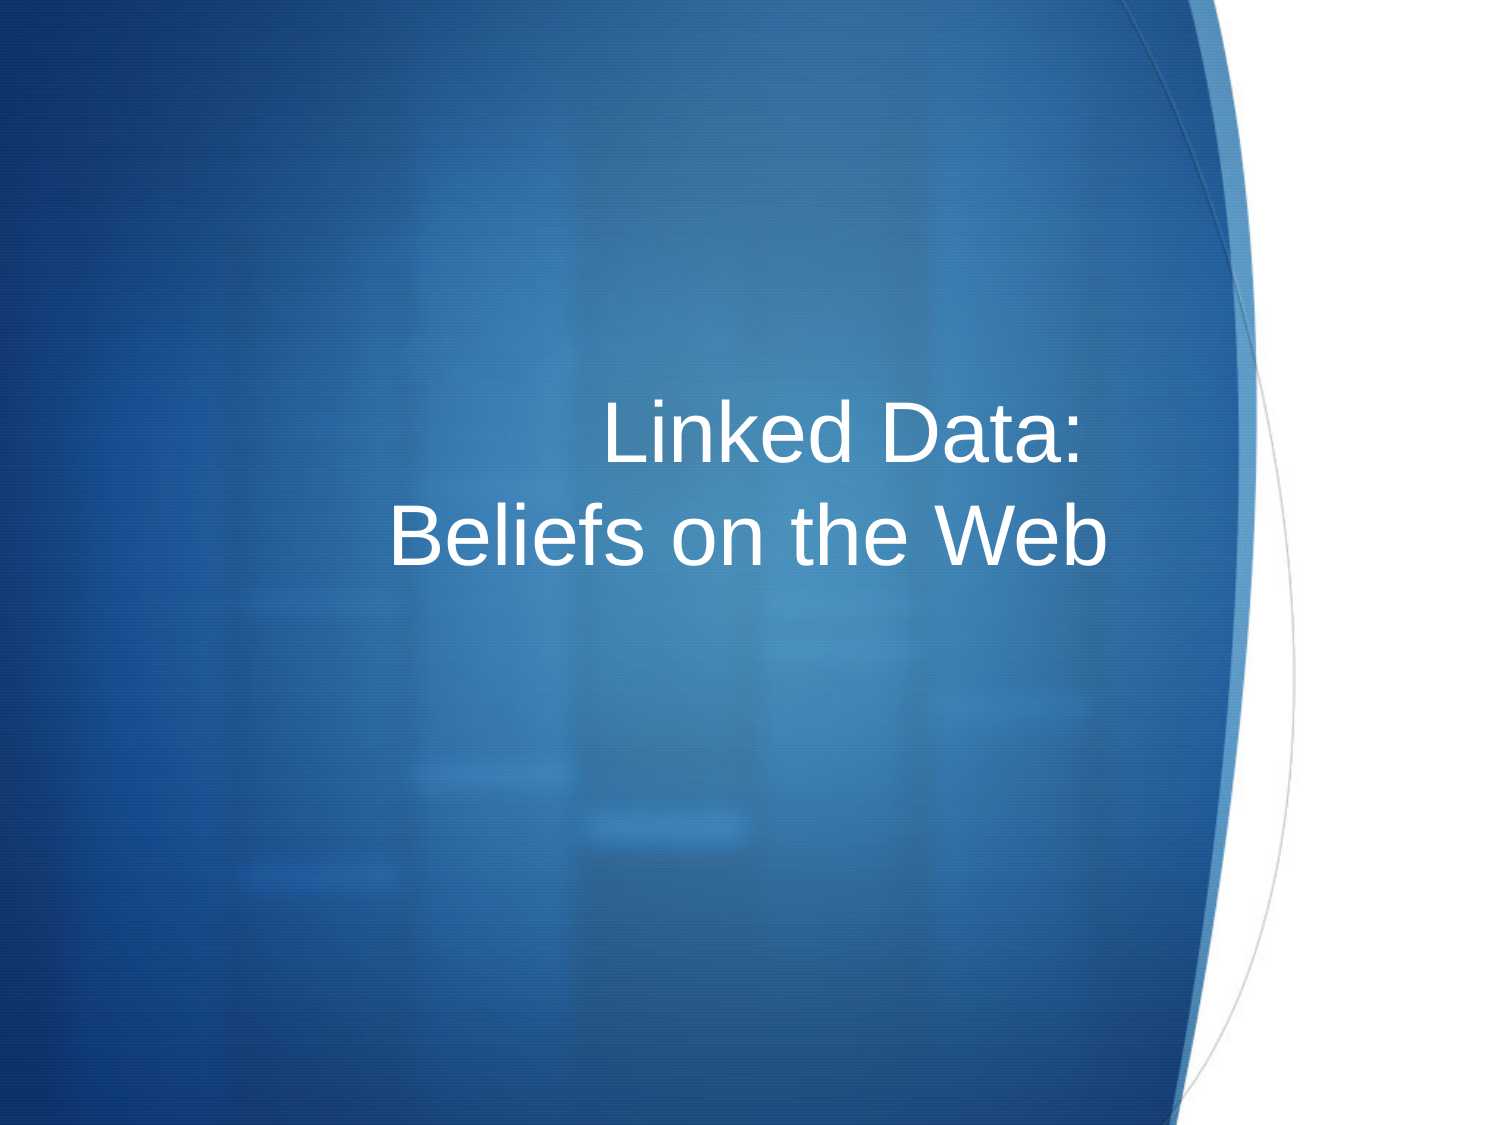

# Linked Data: Beliefs on the Web

129